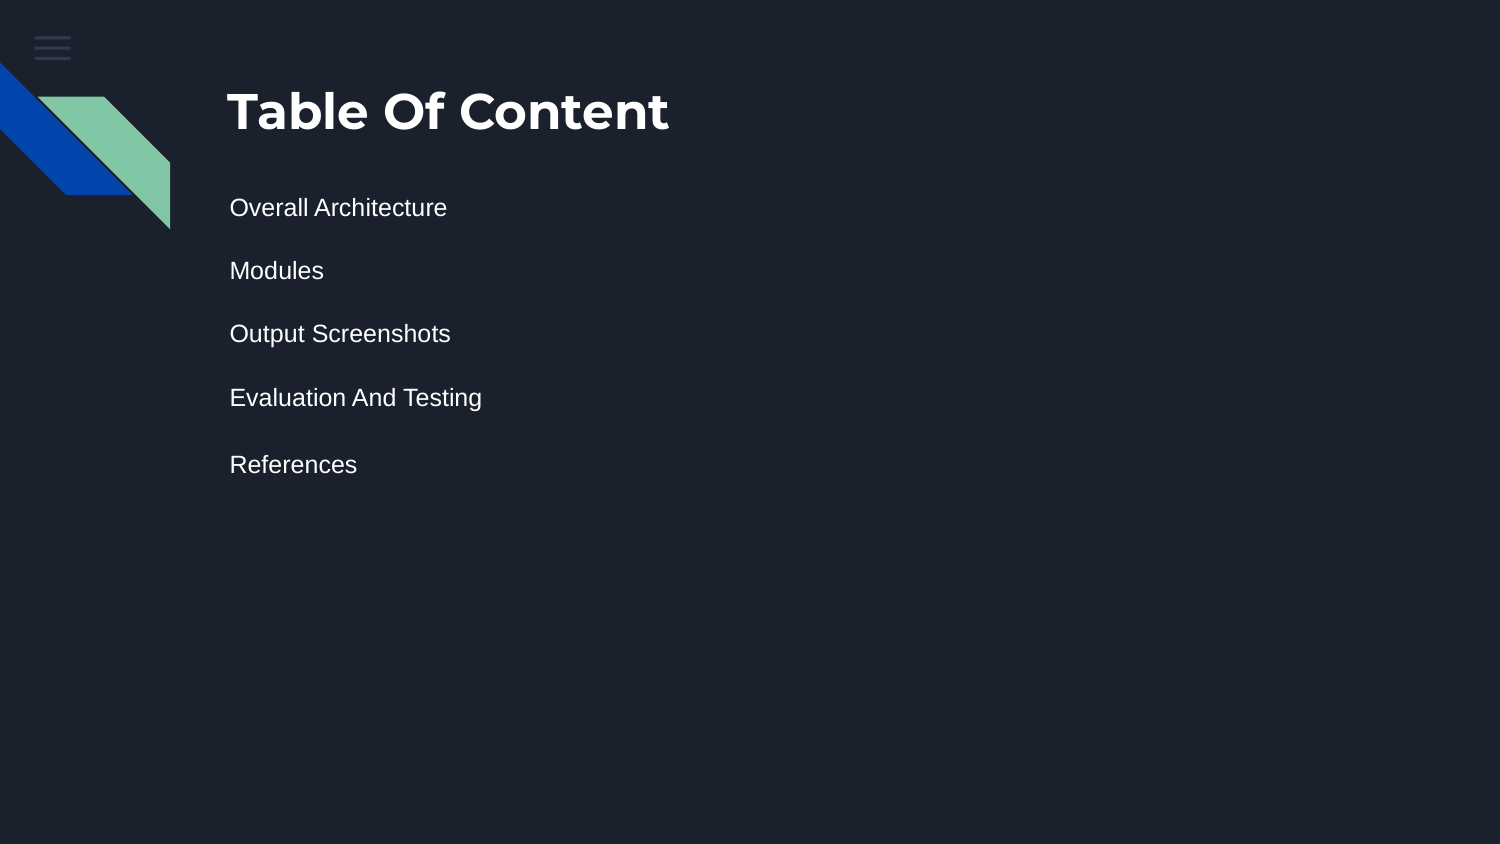

# Table Of Content
Overall Architecture
Modules
Output Screenshots
Evaluation And Testing
References